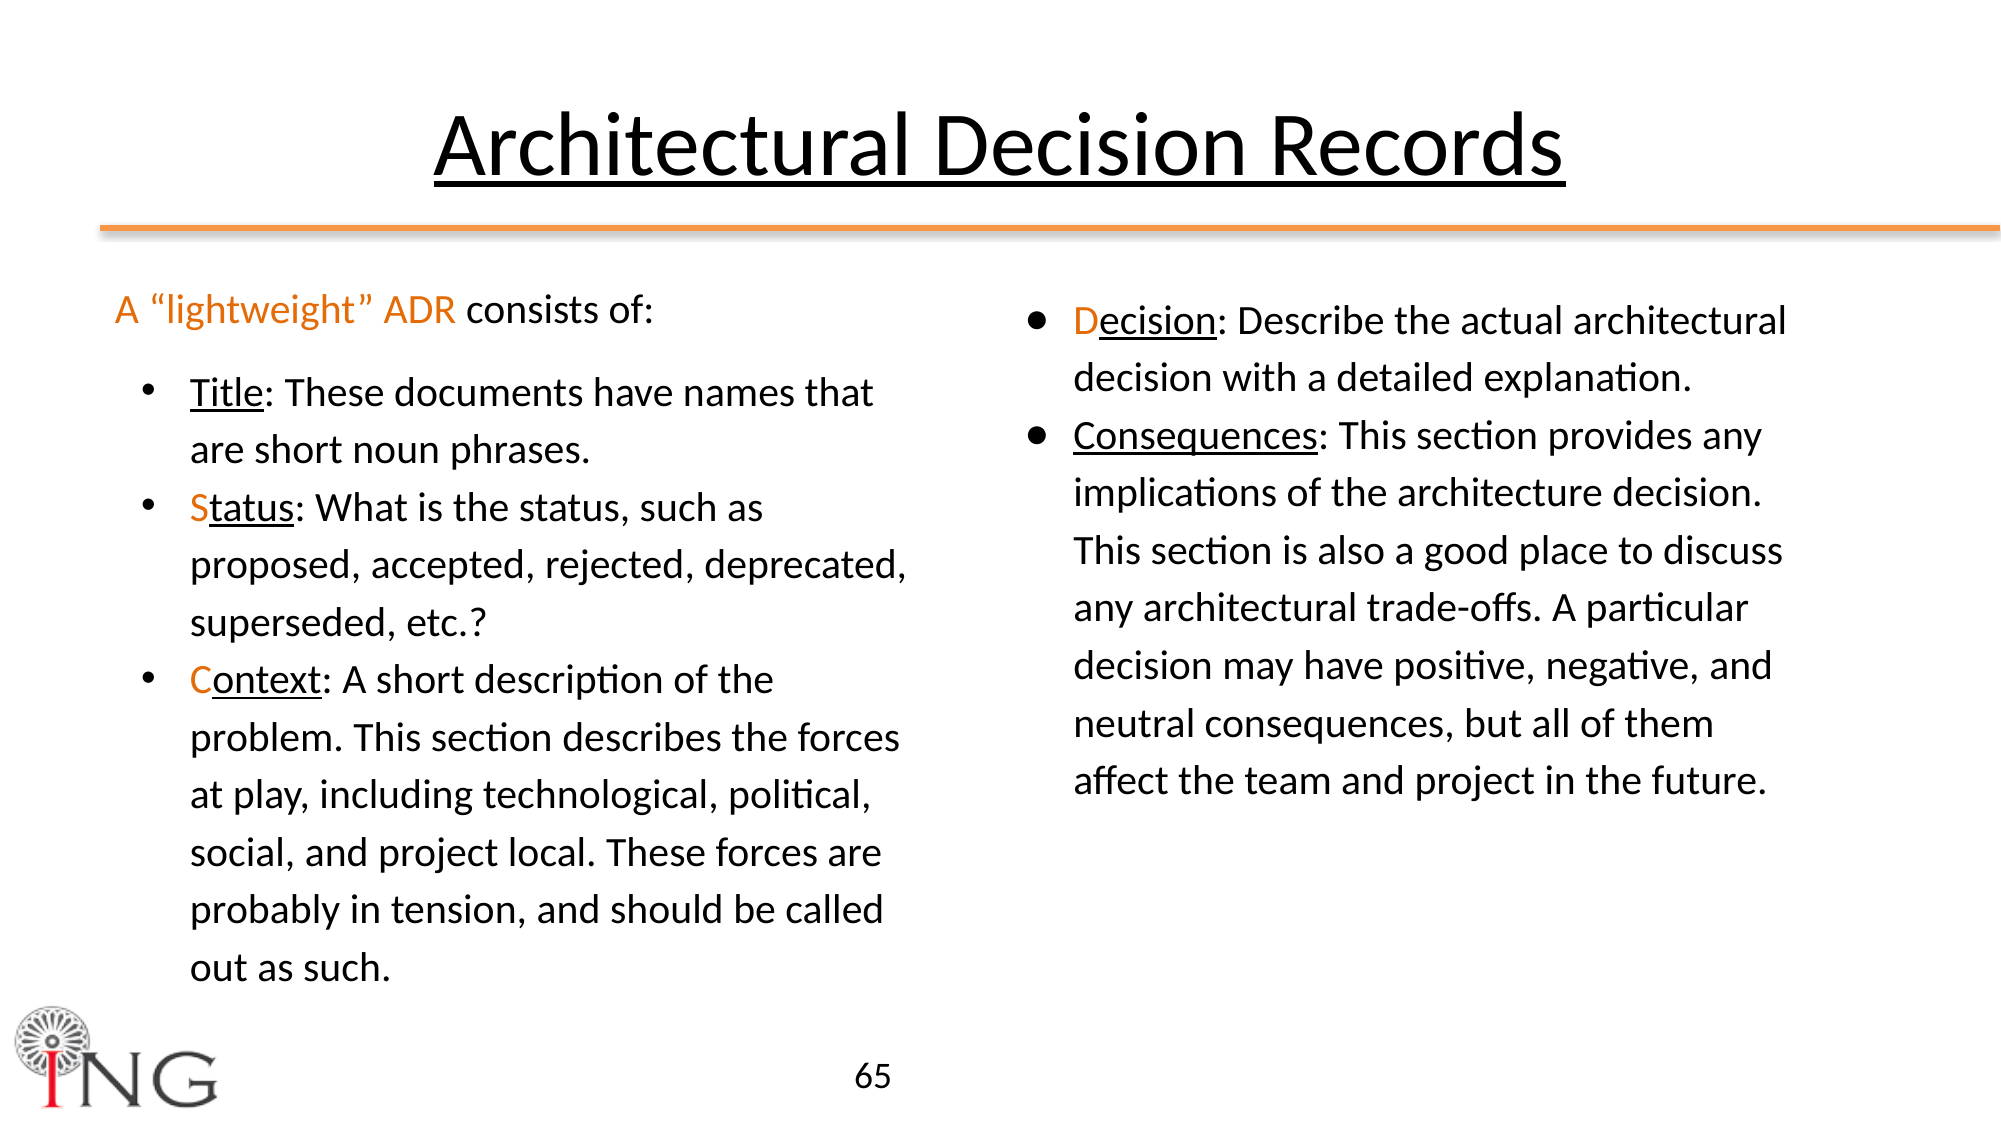

Architectural Decision Records
A “lightweight” ADR consists of:
Title: These documents have names that are short noun phrases.
Status: What is the status, such as proposed, accepted, rejected, deprecated, superseded, etc.?
Context: A short description of the problem. This section describes the forces at play, including technological, political, social, and project local. These forces are probably in tension, and should be called out as such.
Decision: Describe the actual architectural decision with a detailed explanation.
Consequences: This section provides any implications of the architecture decision. This section is also a good place to discuss any architectural trade-offs. A particular decision may have positive, negative, and neutral consequences, but all of them affect the team and project in the future.

65